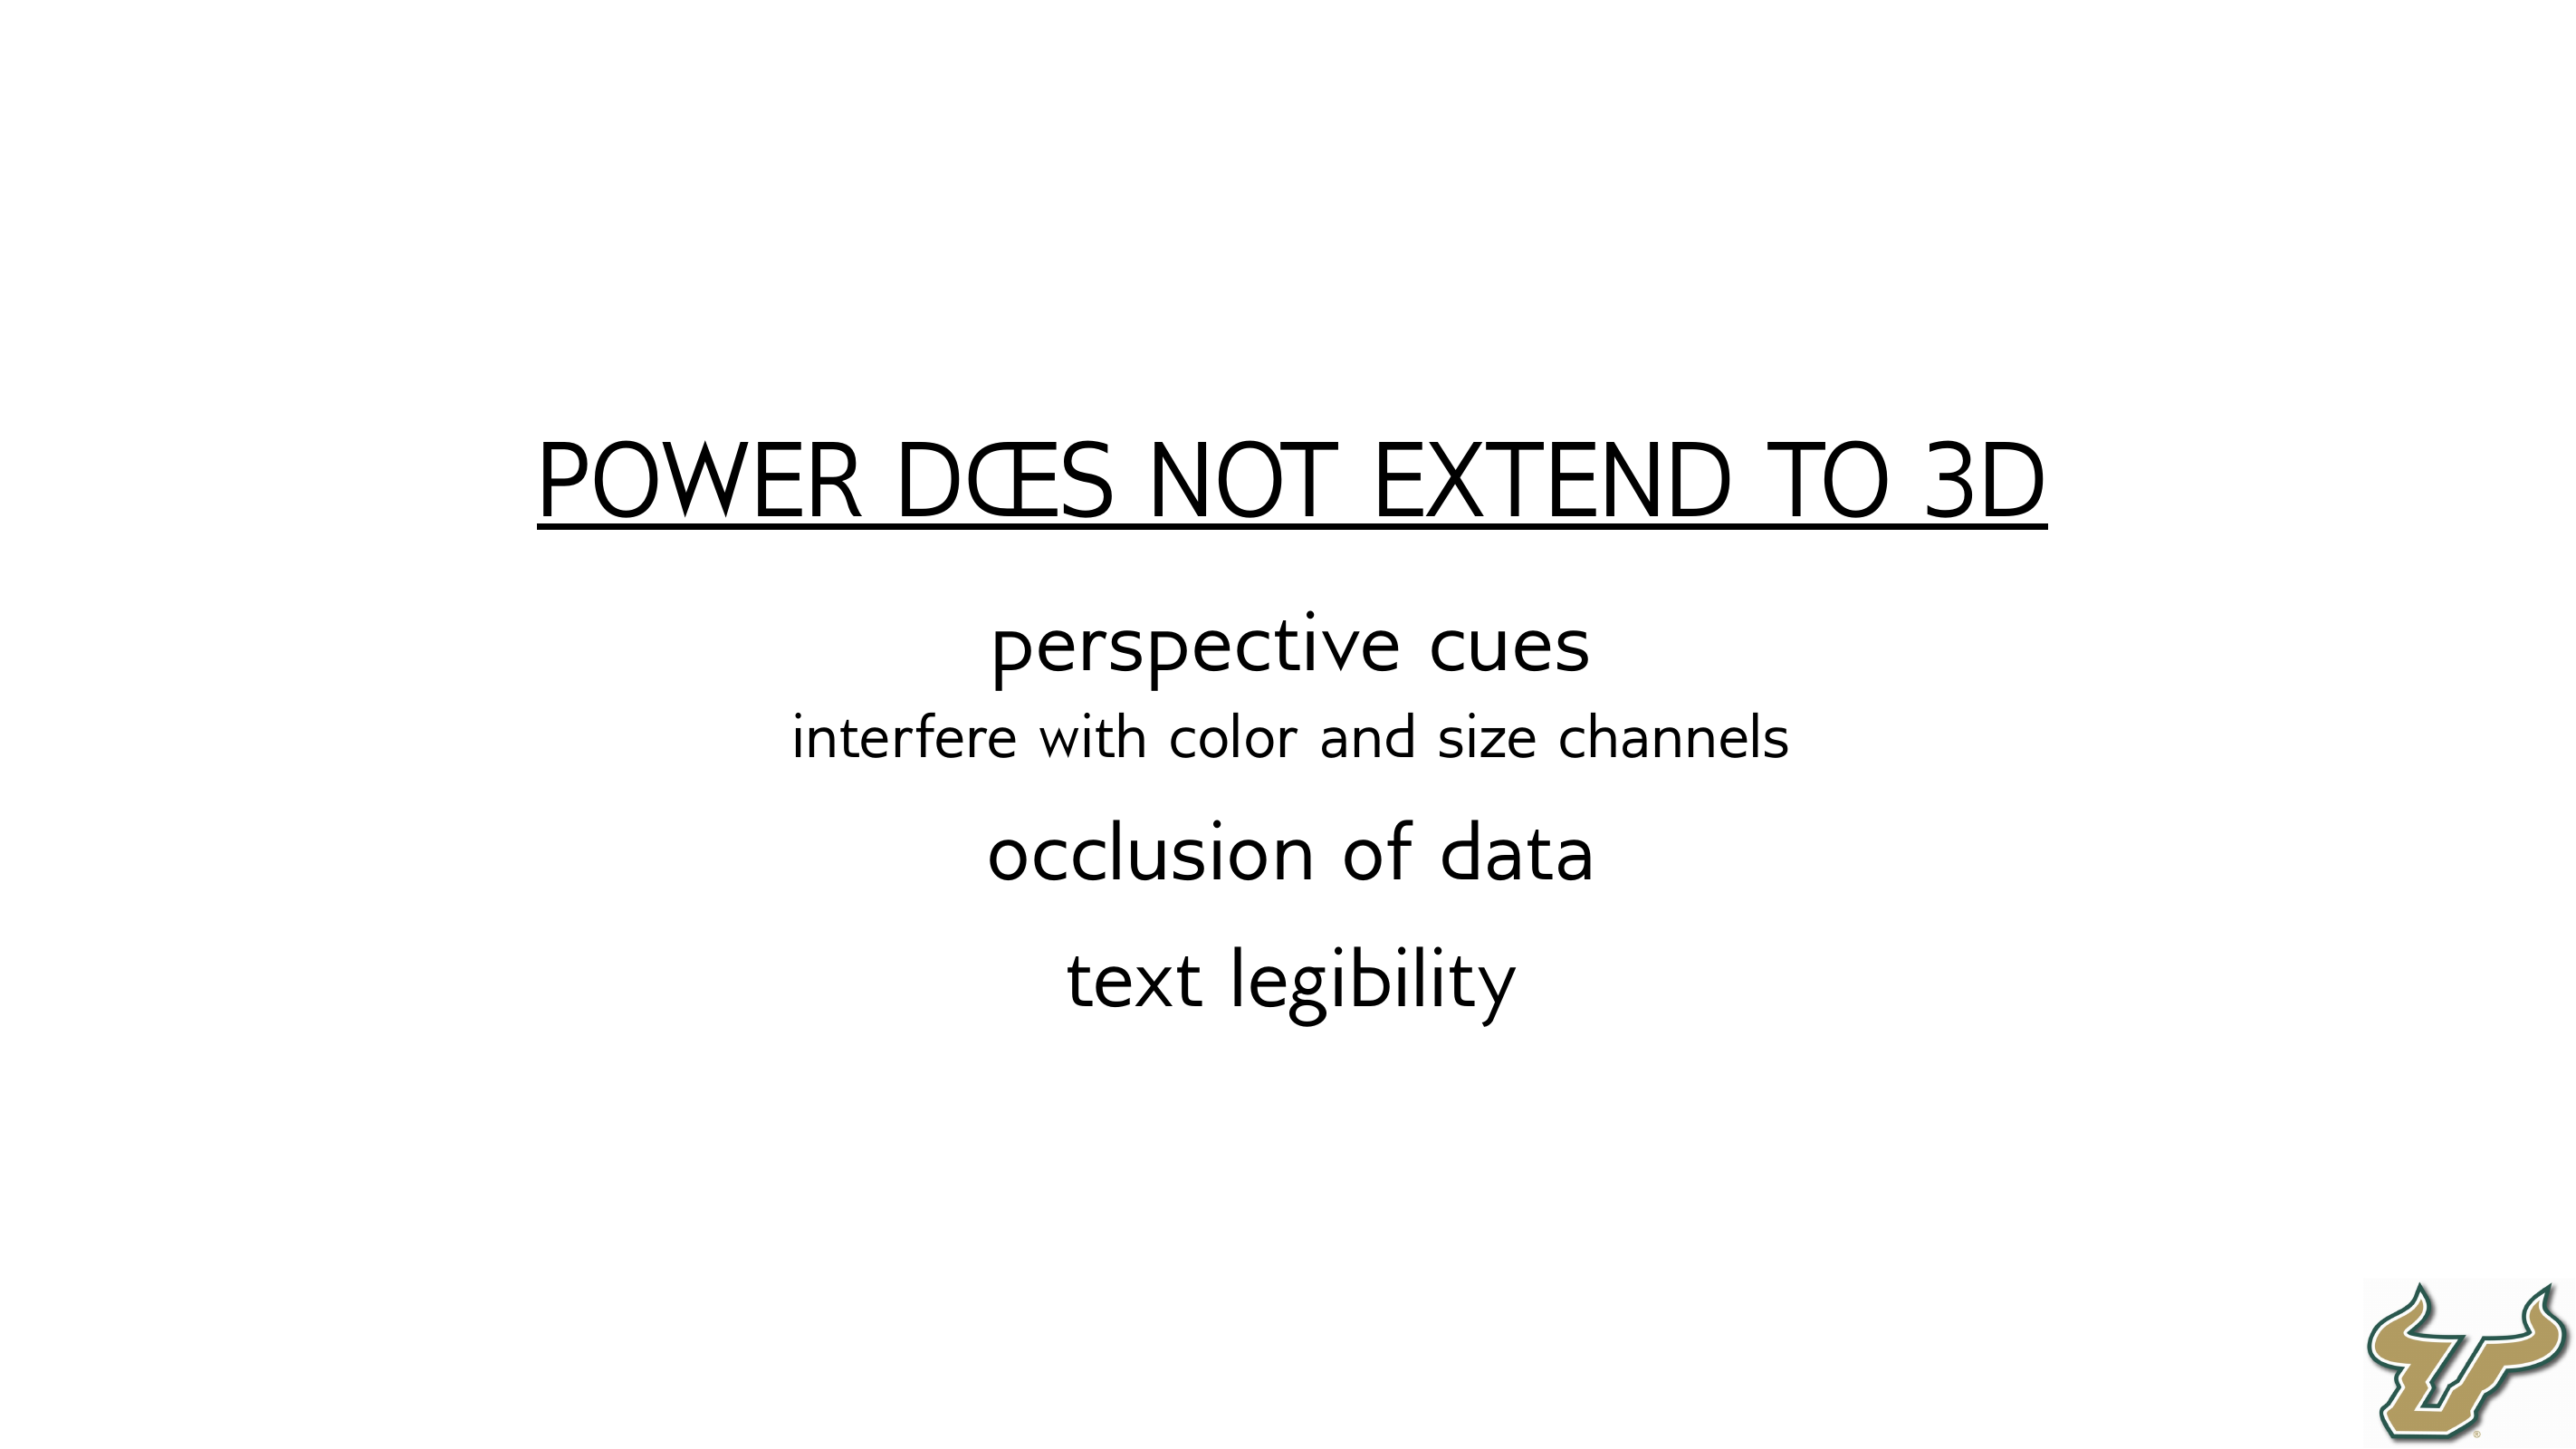

power does not extend to 3D
perspective cues
interfere with color and size channels
occlusion of data
text legibility